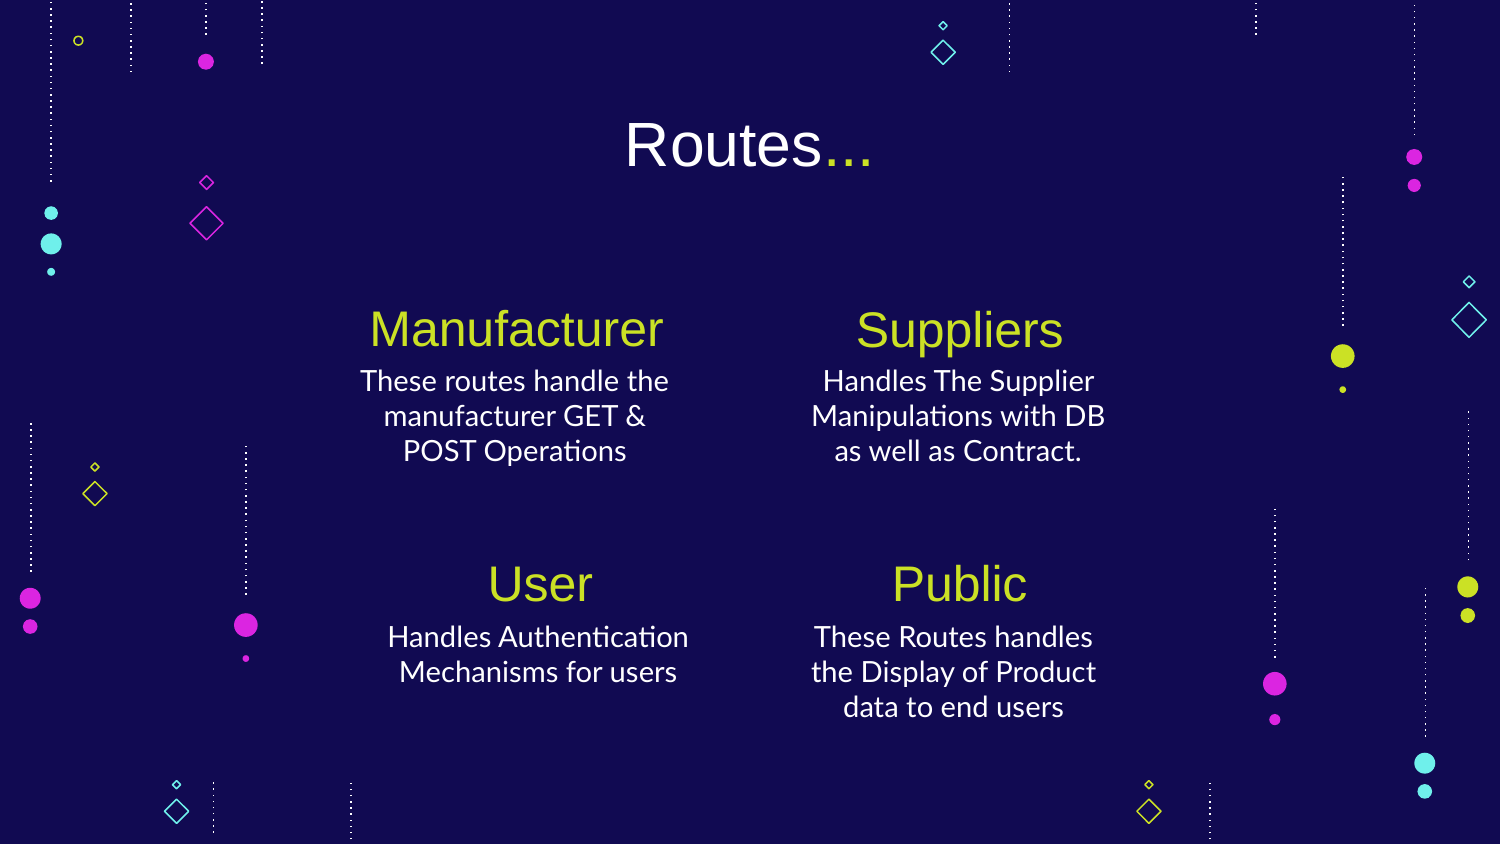

# Routes...

Manufacturer
Suppliers

These routes handle the manufacturer GET & POST Operations
Handles The Supplier Manipulations with DB as well as Contract.

User
Public
Handles Authentication Mechanisms for users
These Routes handles the Display of Product data to end users